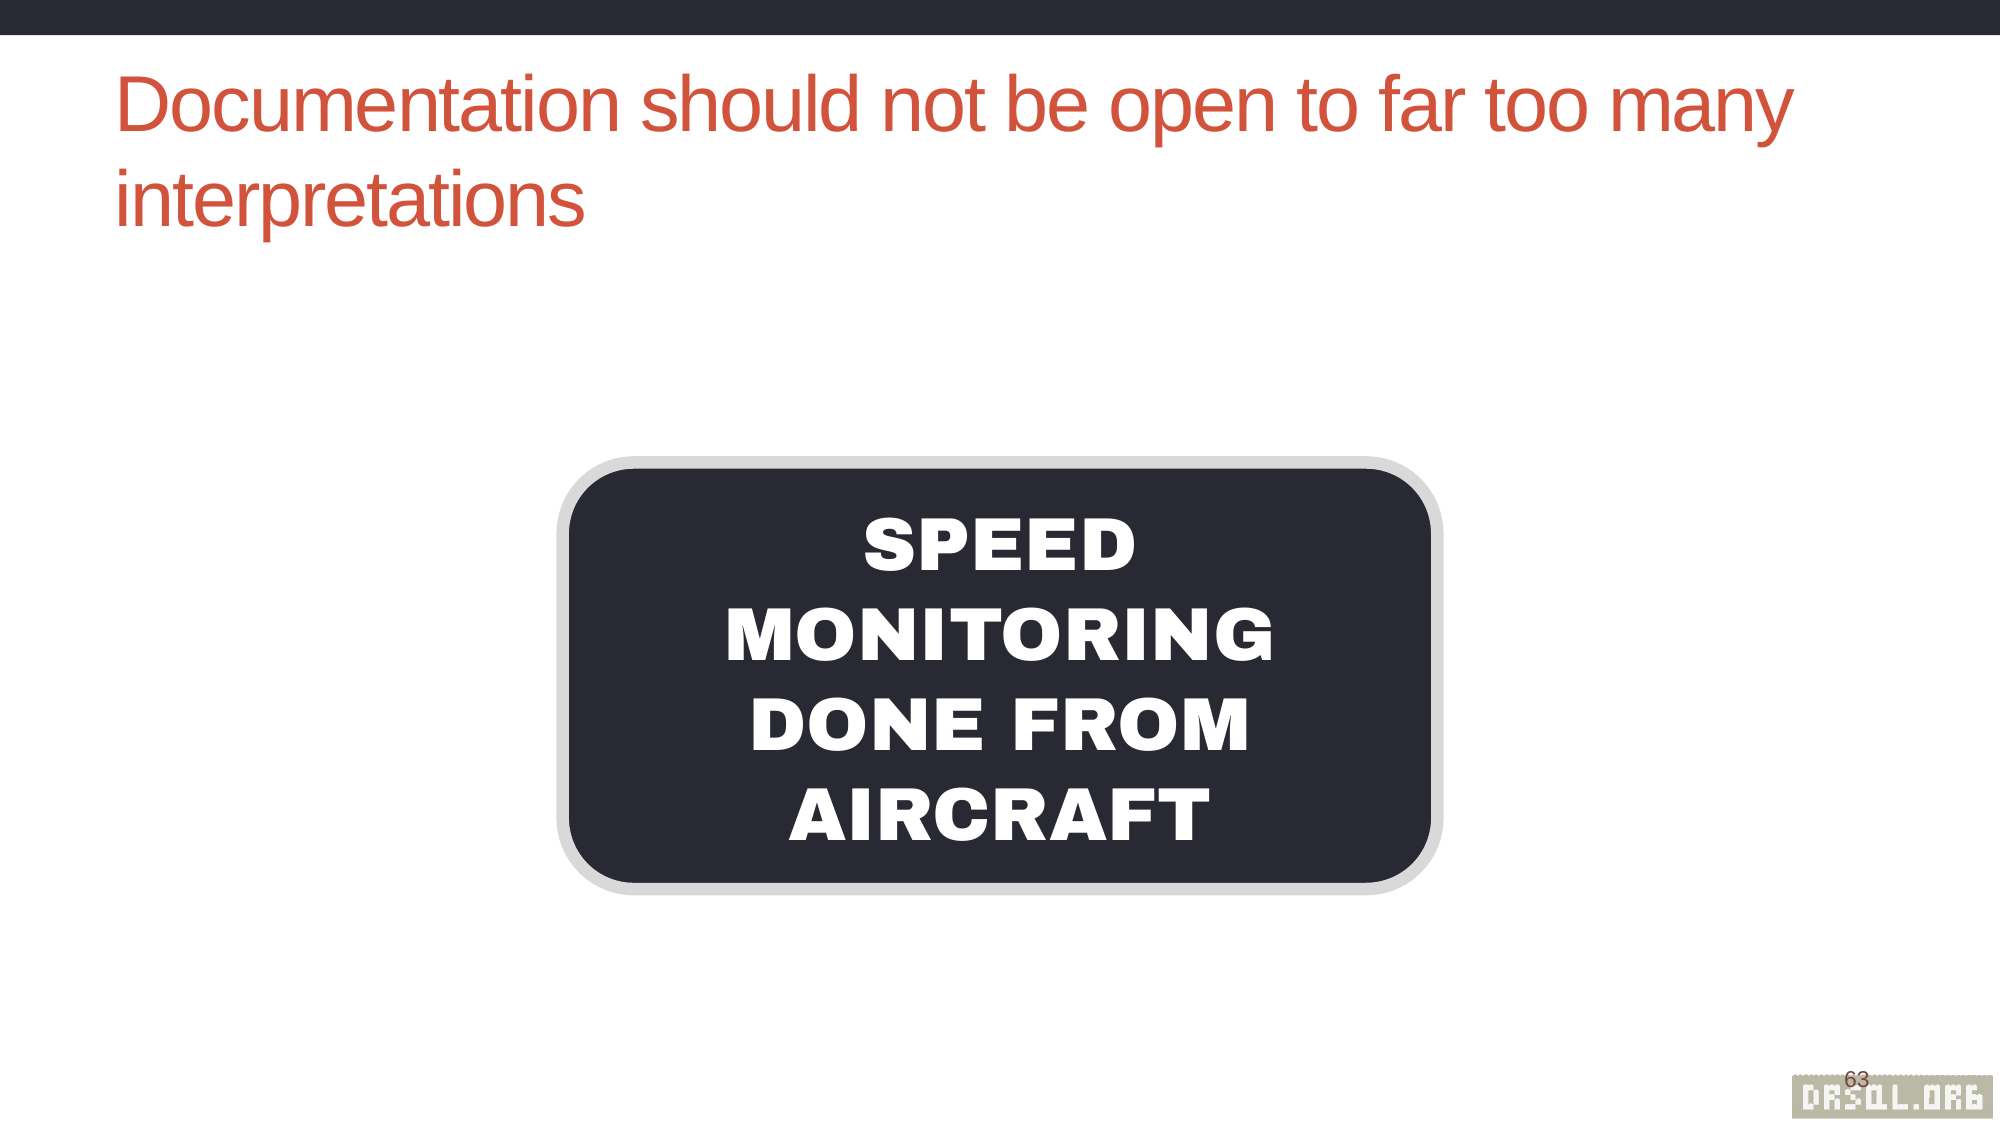

# Documentation should not be open to far too many interpretations
SPEED MONITORING DONE FROM AIRCRAFT